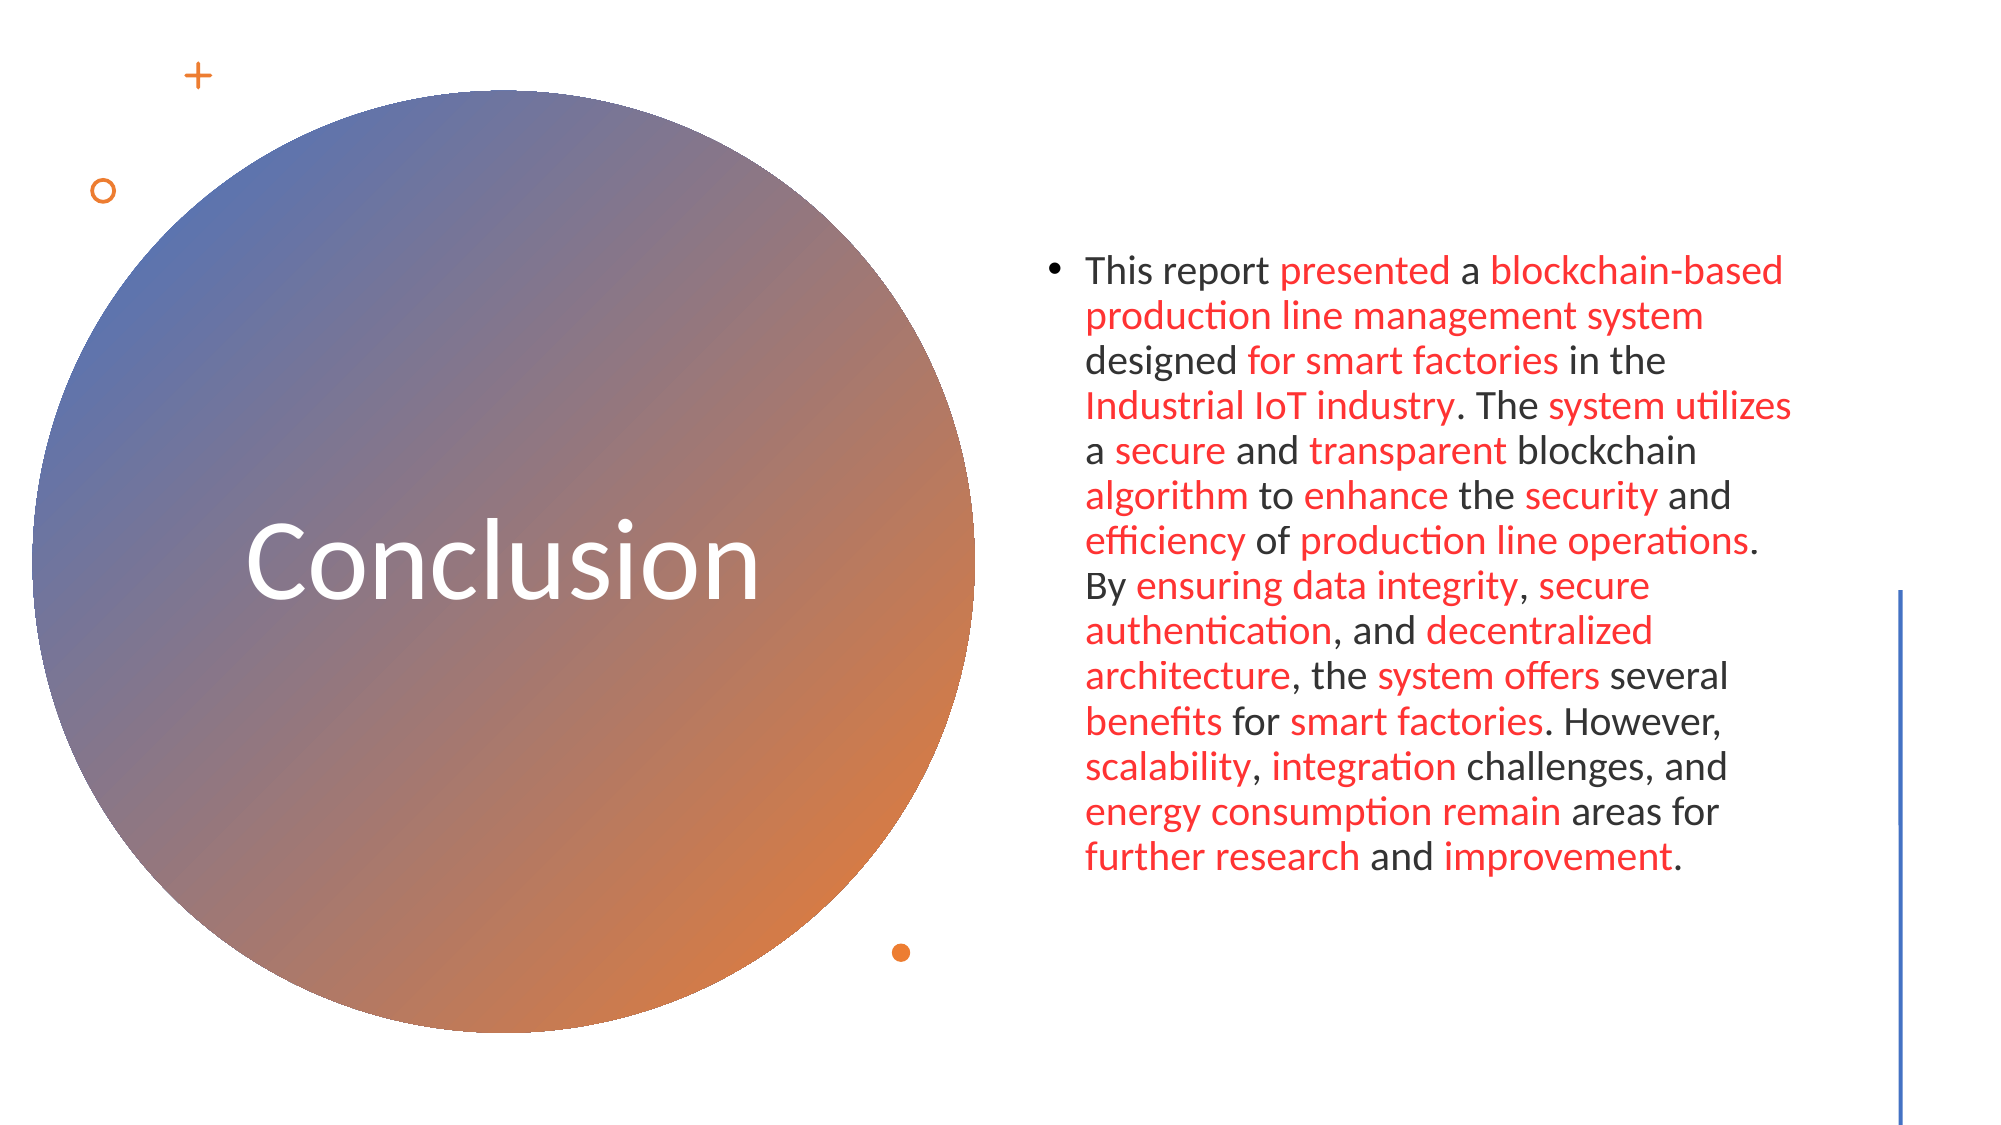

This report presented a blockchain-based production line management system designed for smart factories in the Industrial IoT industry. The system utilizes a secure and transparent blockchain algorithm to enhance the security and efficiency of production line operations. By ensuring data integrity, secure authentication, and decentralized architecture, the system offers several benefits for smart factories. However, scalability, integration challenges, and energy consumption remain areas for further research and improvement.

# Conclusion